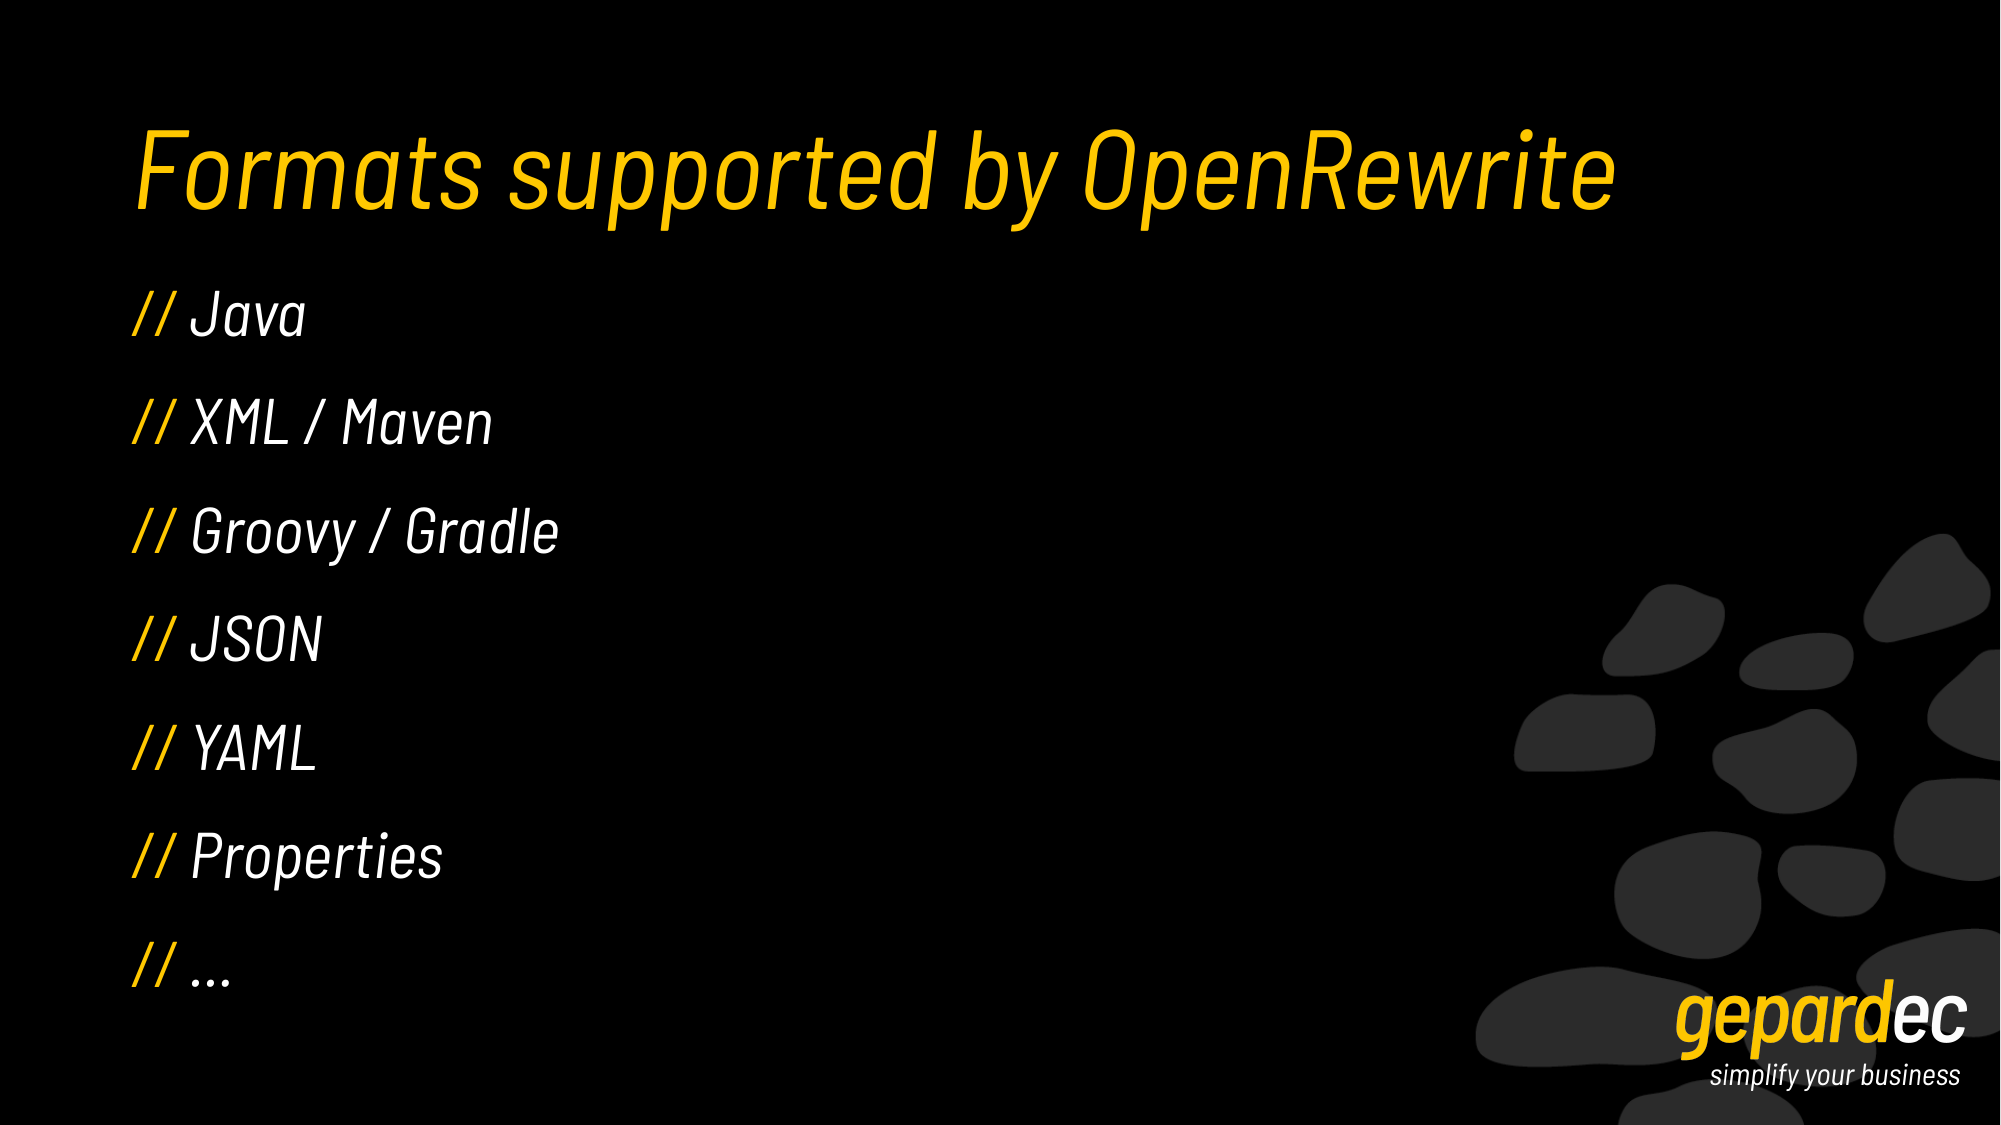

# Formats supported by OpenRewrite
// Java

// XML / Maven

// Groovy / Gradle

// JSON

// YAML

// Properties

// …